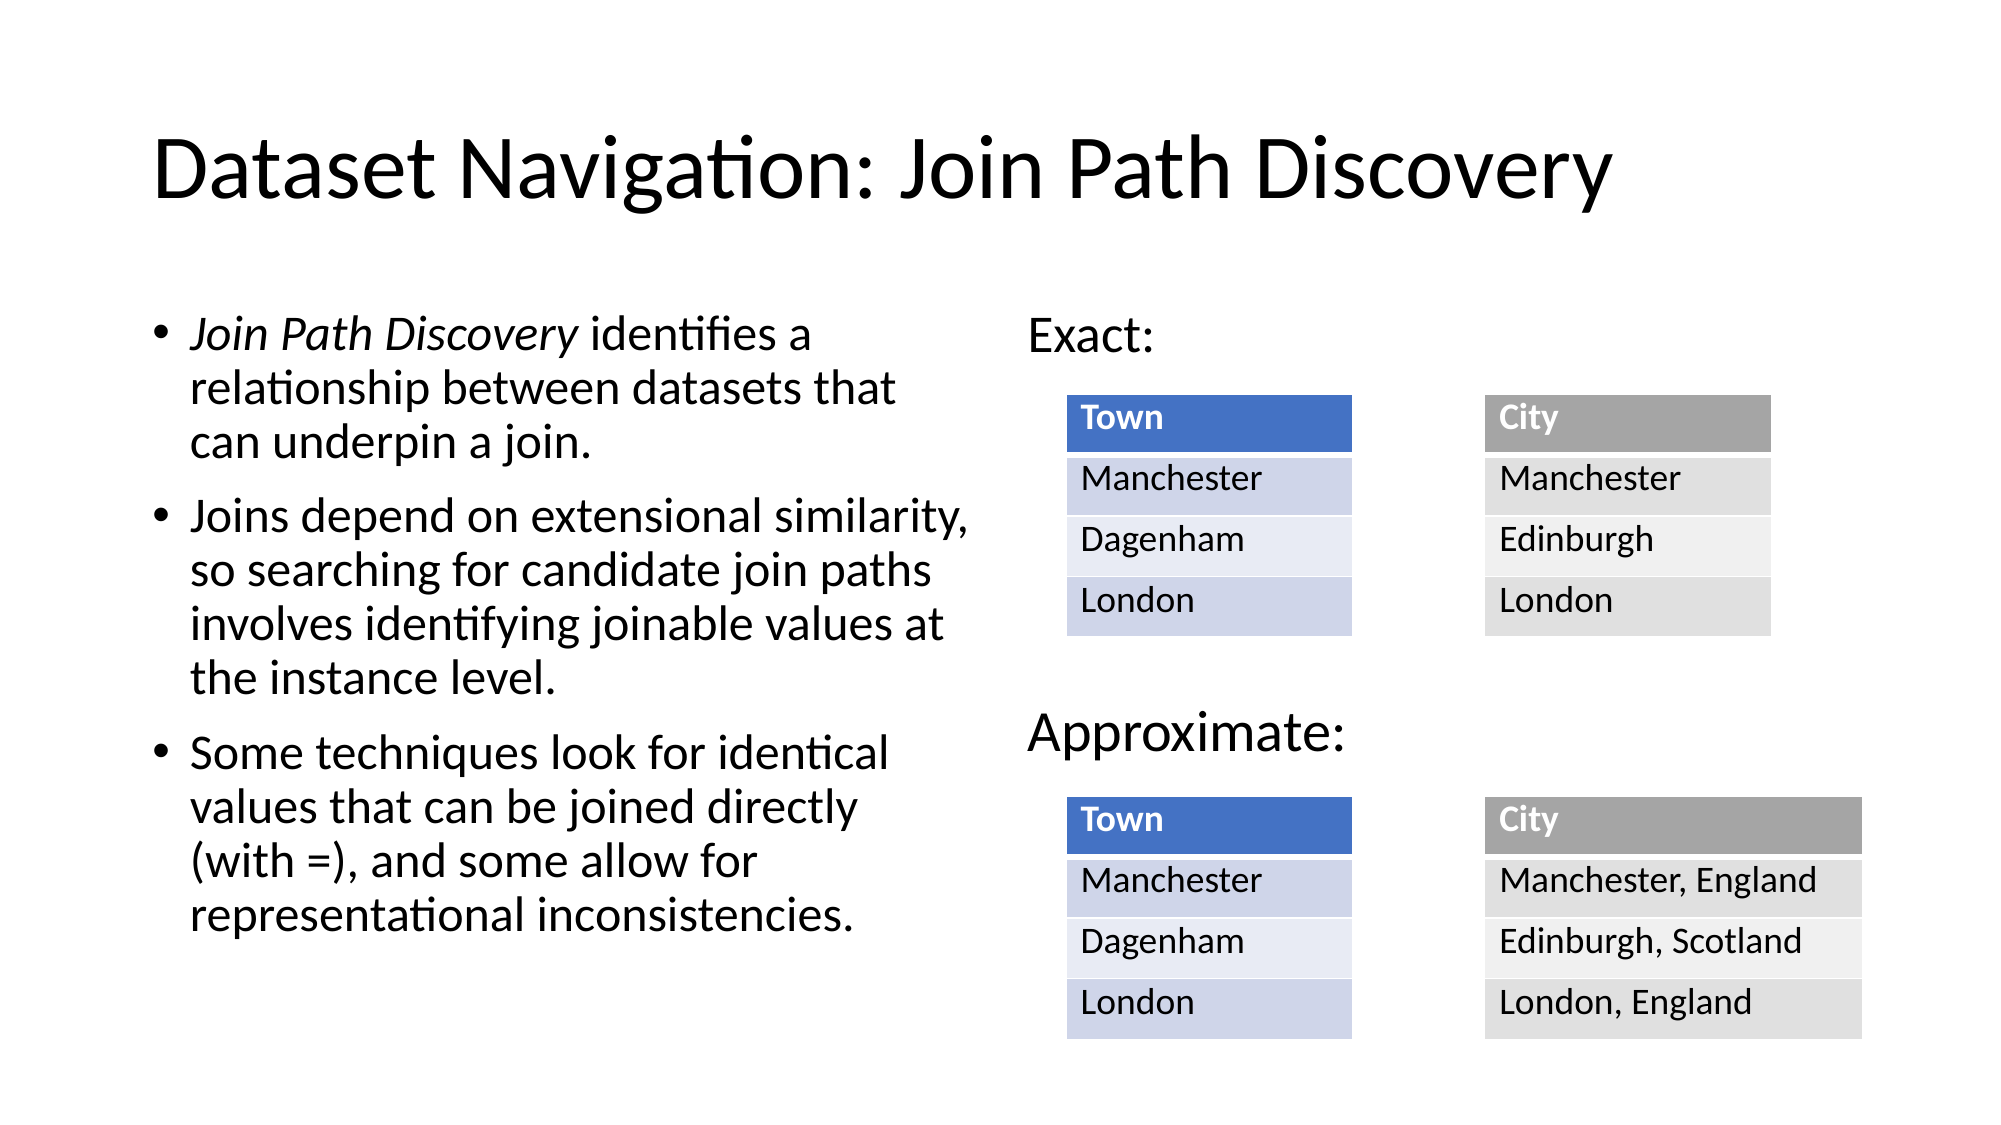

# Dataset Navigation: Join Path Discovery
Join Path Discovery identifies a relationship between datasets that can underpin a join.
Joins depend on extensional similarity, so searching for candidate join paths involves identifying joinable values at the instance level.
Some techniques look for identical values that can be joined directly (with =), and some allow for representational inconsistencies.
Exact:
| Town |
| --- |
| Manchester |
| Dagenham |
| London |
| City |
| --- |
| Manchester |
| Edinburgh |
| London |
Approximate:
| Town |
| --- |
| Manchester |
| Dagenham |
| London |
| City |
| --- |
| Manchester, England |
| Edinburgh, Scotland |
| London, England |